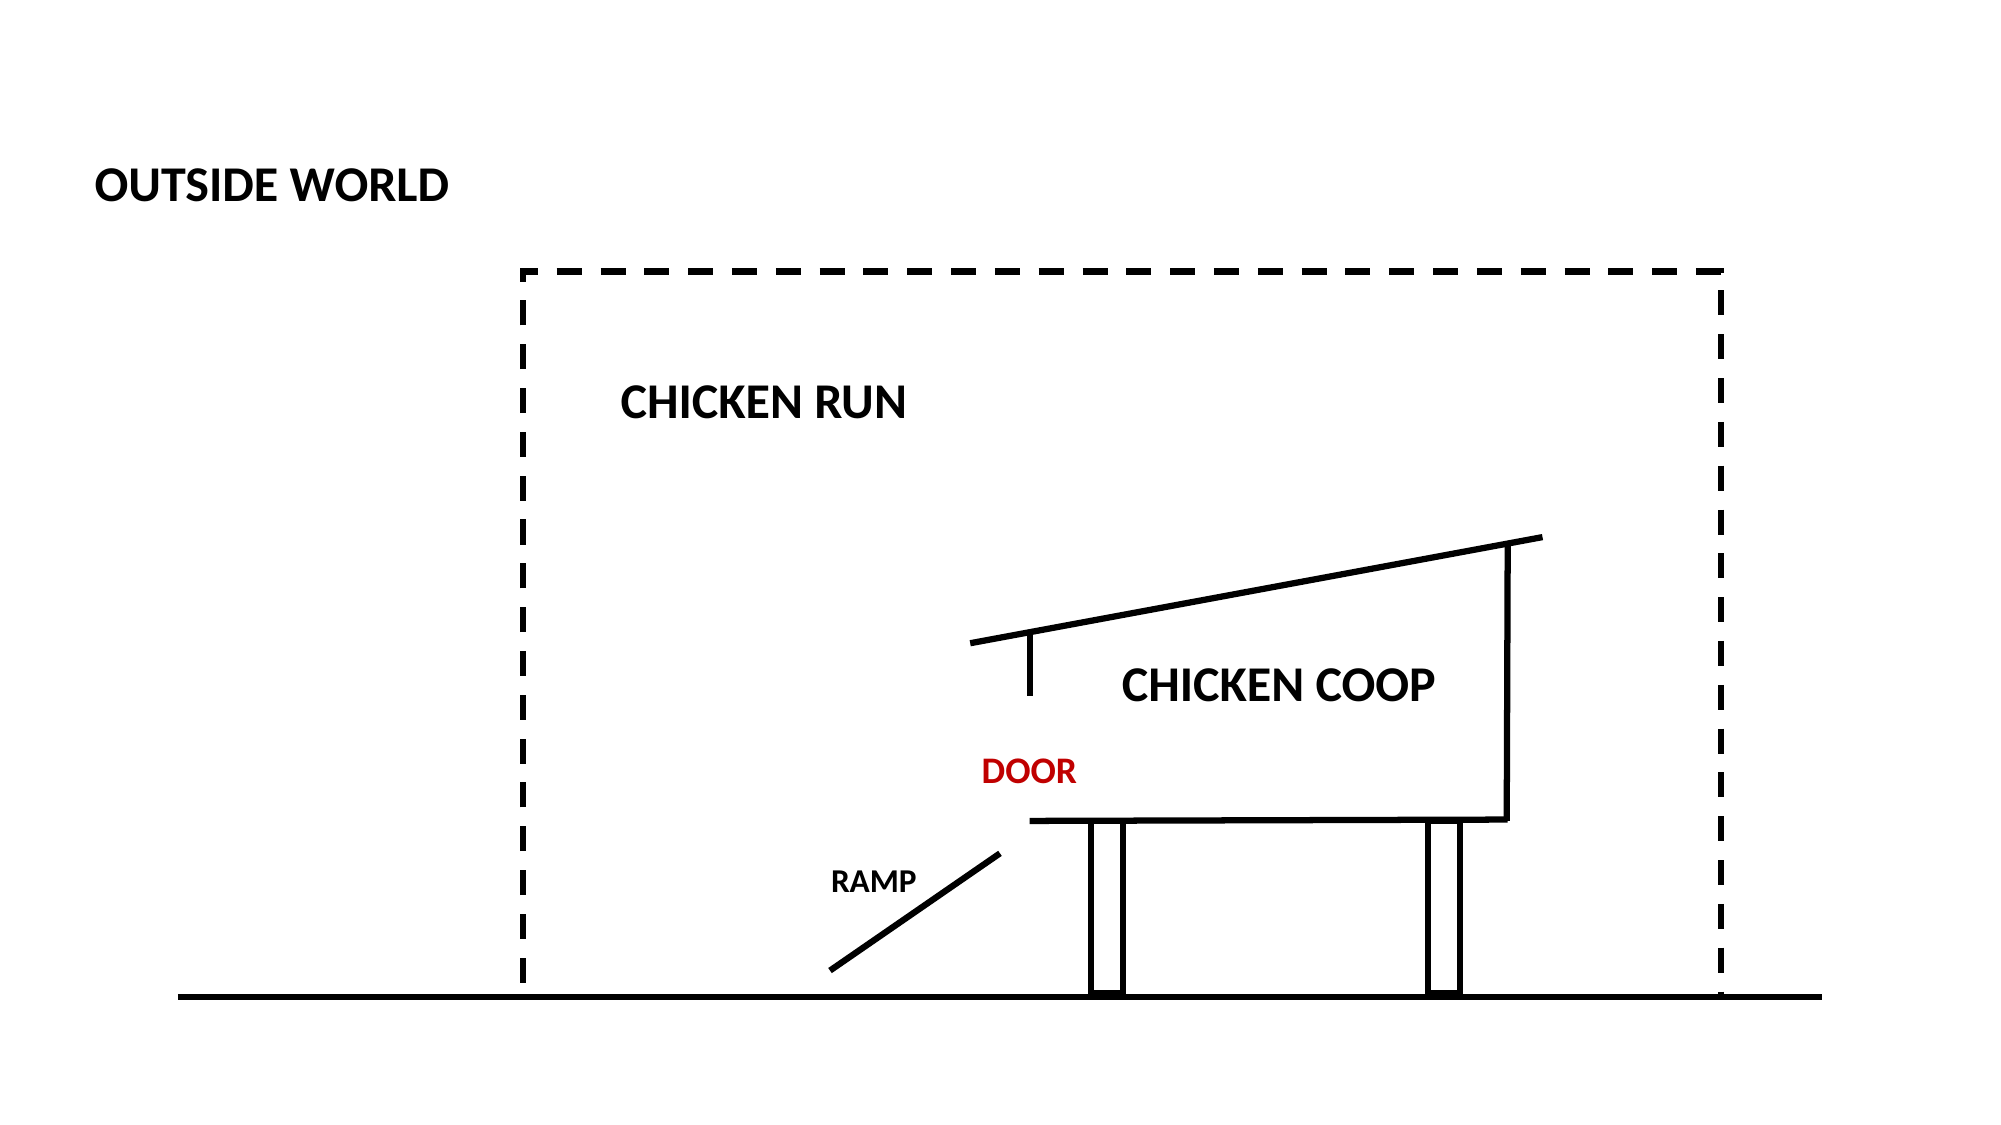

OUTSIDE WORLD

CHICKEN RUN
CHICKEN COOP
DOOR

RAMP